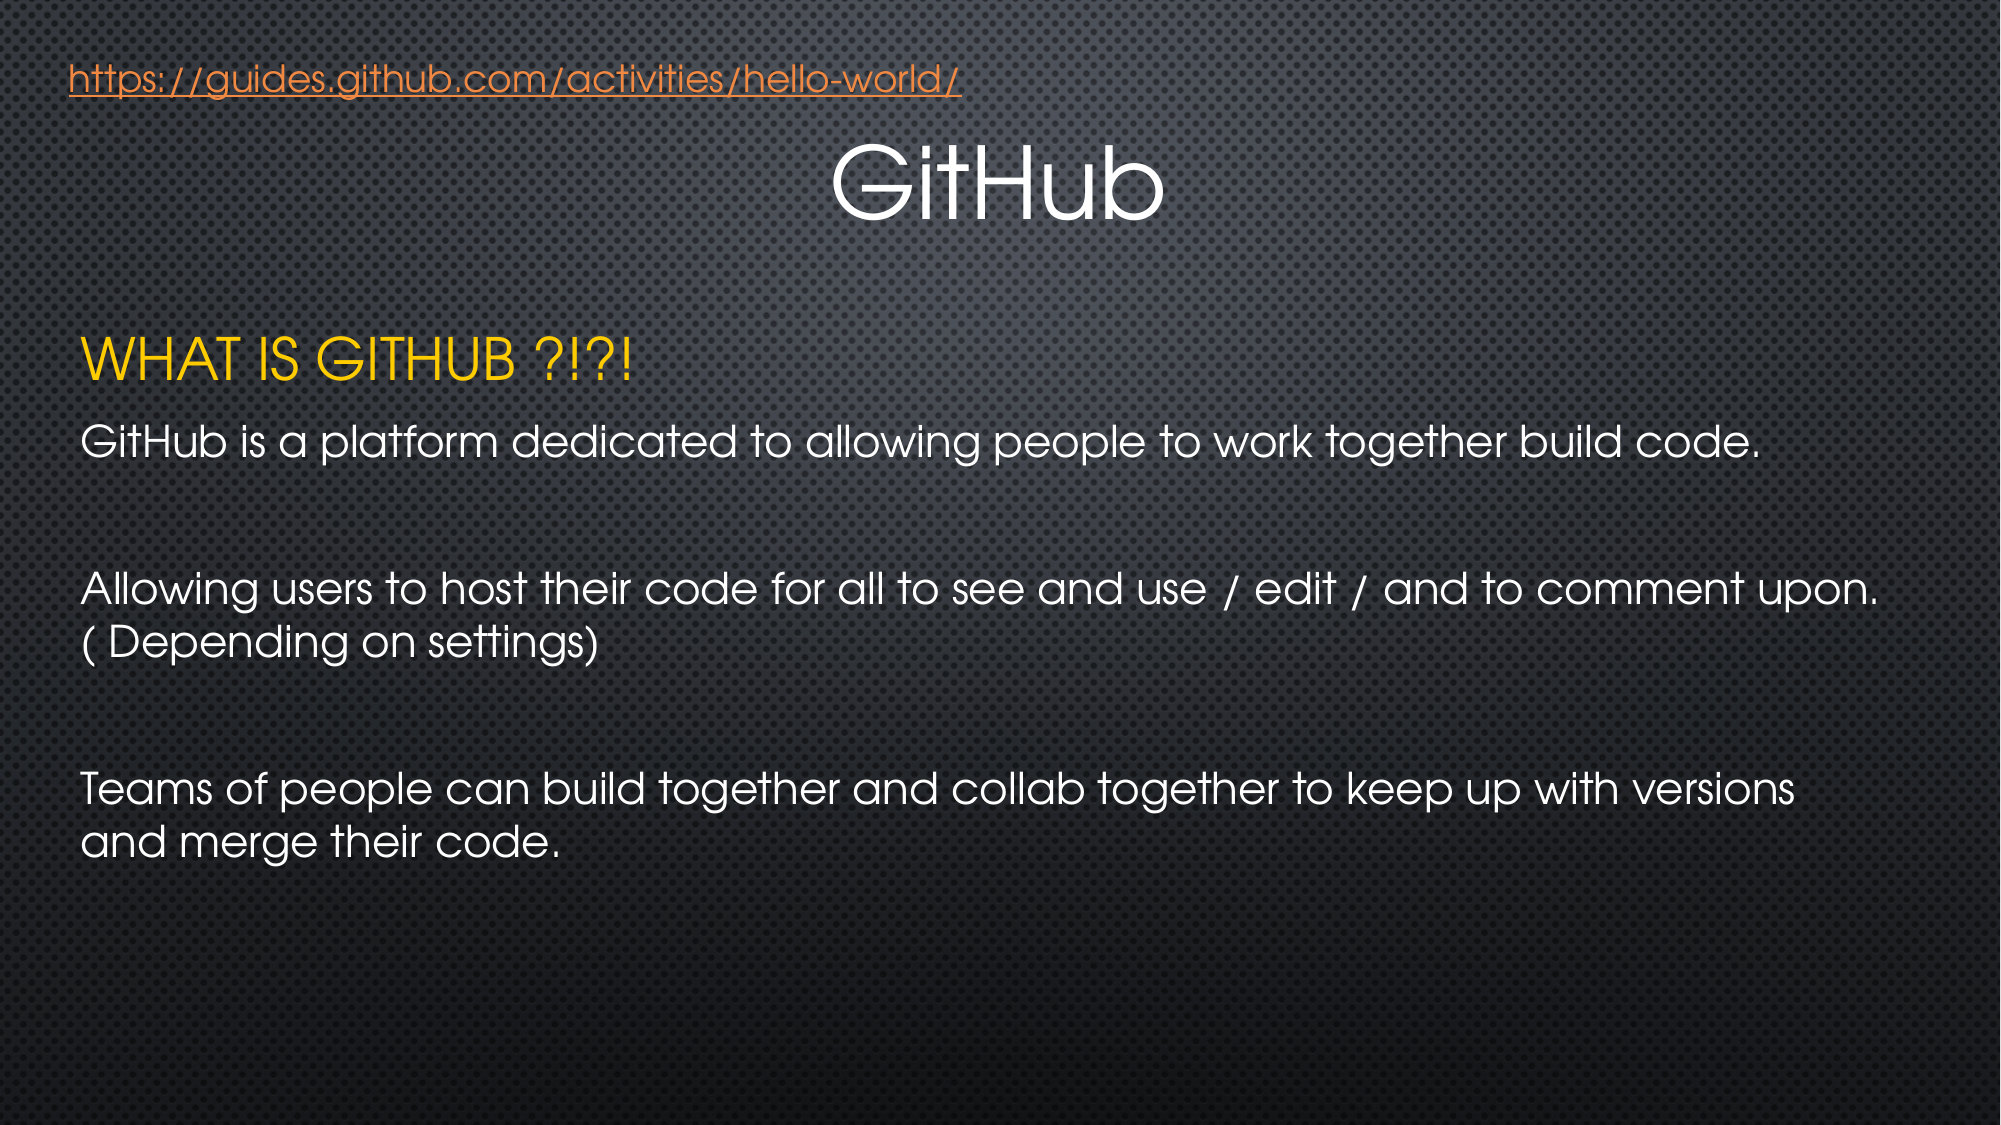

https://guides.github.com/activities/hello-world/
# GitHub
WHAT IS GITHUB ?!?!
GitHub is a platform dedicated to allowing people to work together build code.

Allowing users to host their code for all to see and use / edit / and to comment upon. ( Depending on settings)

Teams of people can build together and collab together to keep up with versions and merge their code.